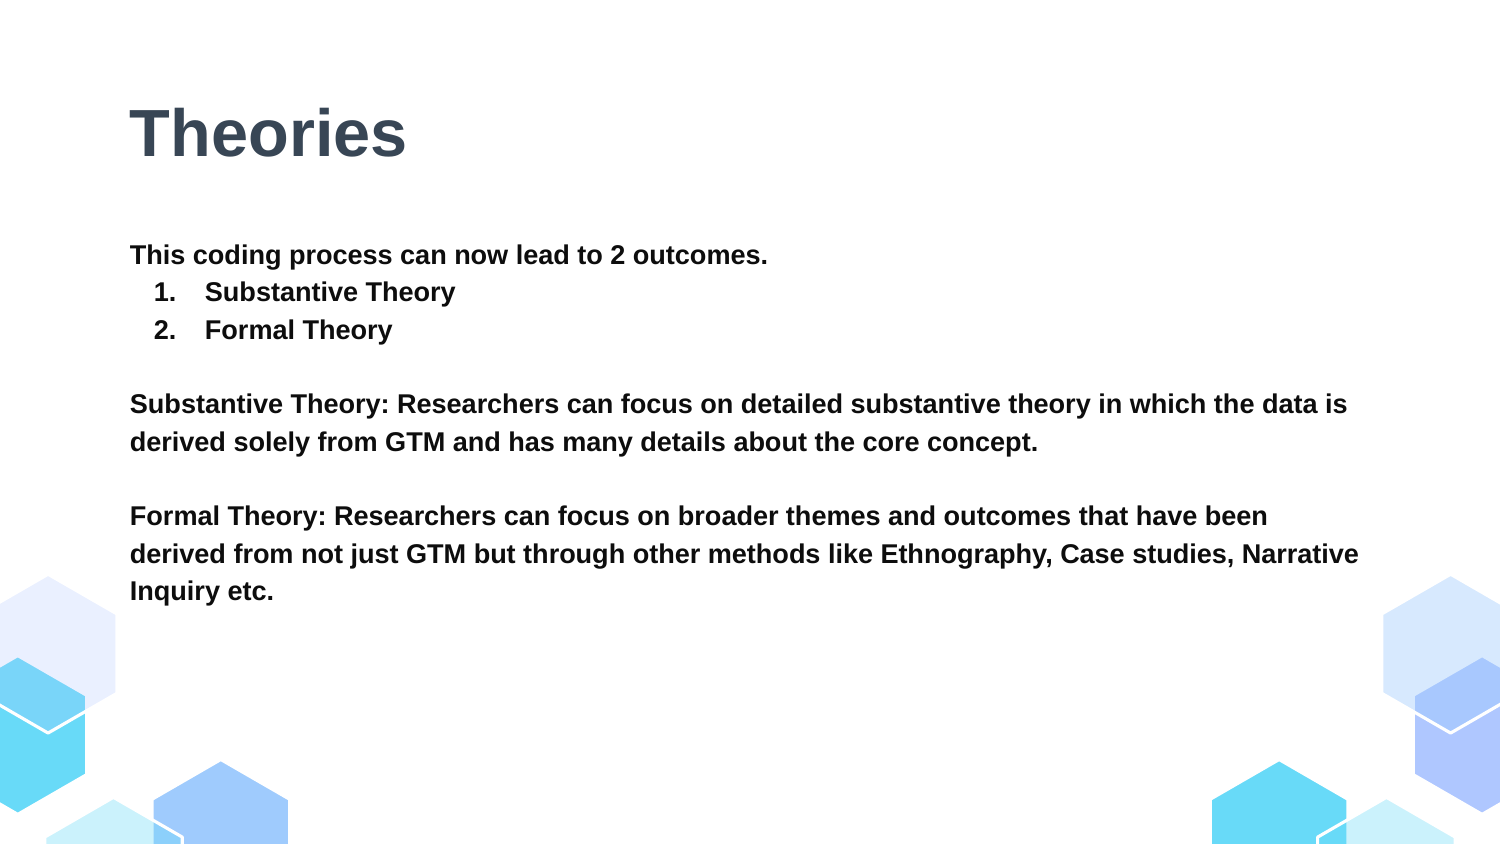

# Theories
This coding process can now lead to 2 outcomes.
Substantive Theory
Formal Theory

Substantive Theory: Researchers can focus on detailed substantive theory in which the data is derived solely from GTM and has many details about the core concept.

Formal Theory: Researchers can focus on broader themes and outcomes that have been derived from not just GTM but through other methods like Ethnography, Case studies, Narrative Inquiry etc.